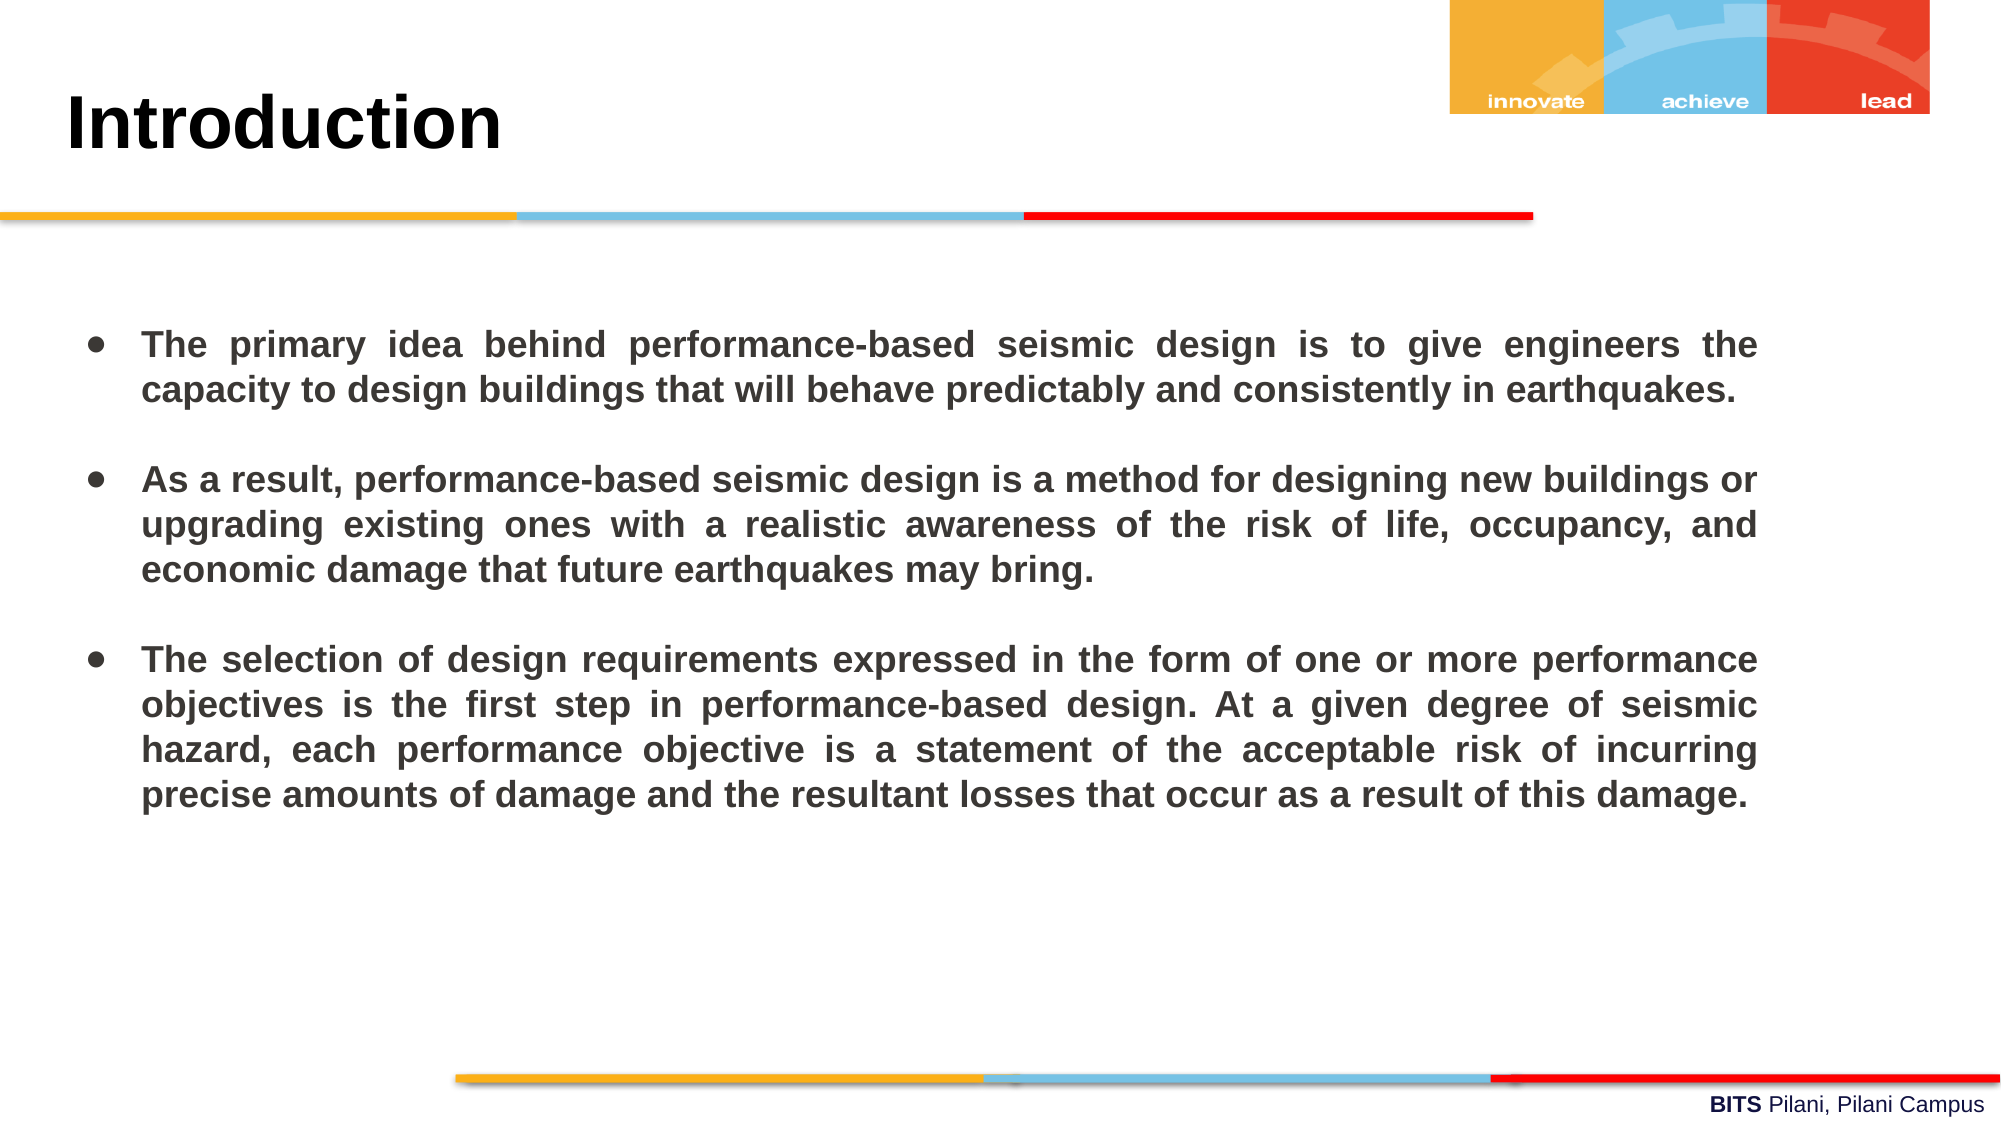

Introduction
The primary idea behind performance-based seismic design is to give engineers the capacity to design buildings that will behave predictably and consistently in earthquakes.

As a result, performance-based seismic design is a method for designing new buildings or upgrading existing ones with a realistic awareness of the risk of life, occupancy, and economic damage that future earthquakes may bring.

The selection of design requirements expressed in the form of one or more performance objectives is the first step in performance-based design. At a given degree of seismic hazard, each performance objective is a statement of the acceptable risk of incurring precise amounts of damage and the resultant losses that occur as a result of this damage.